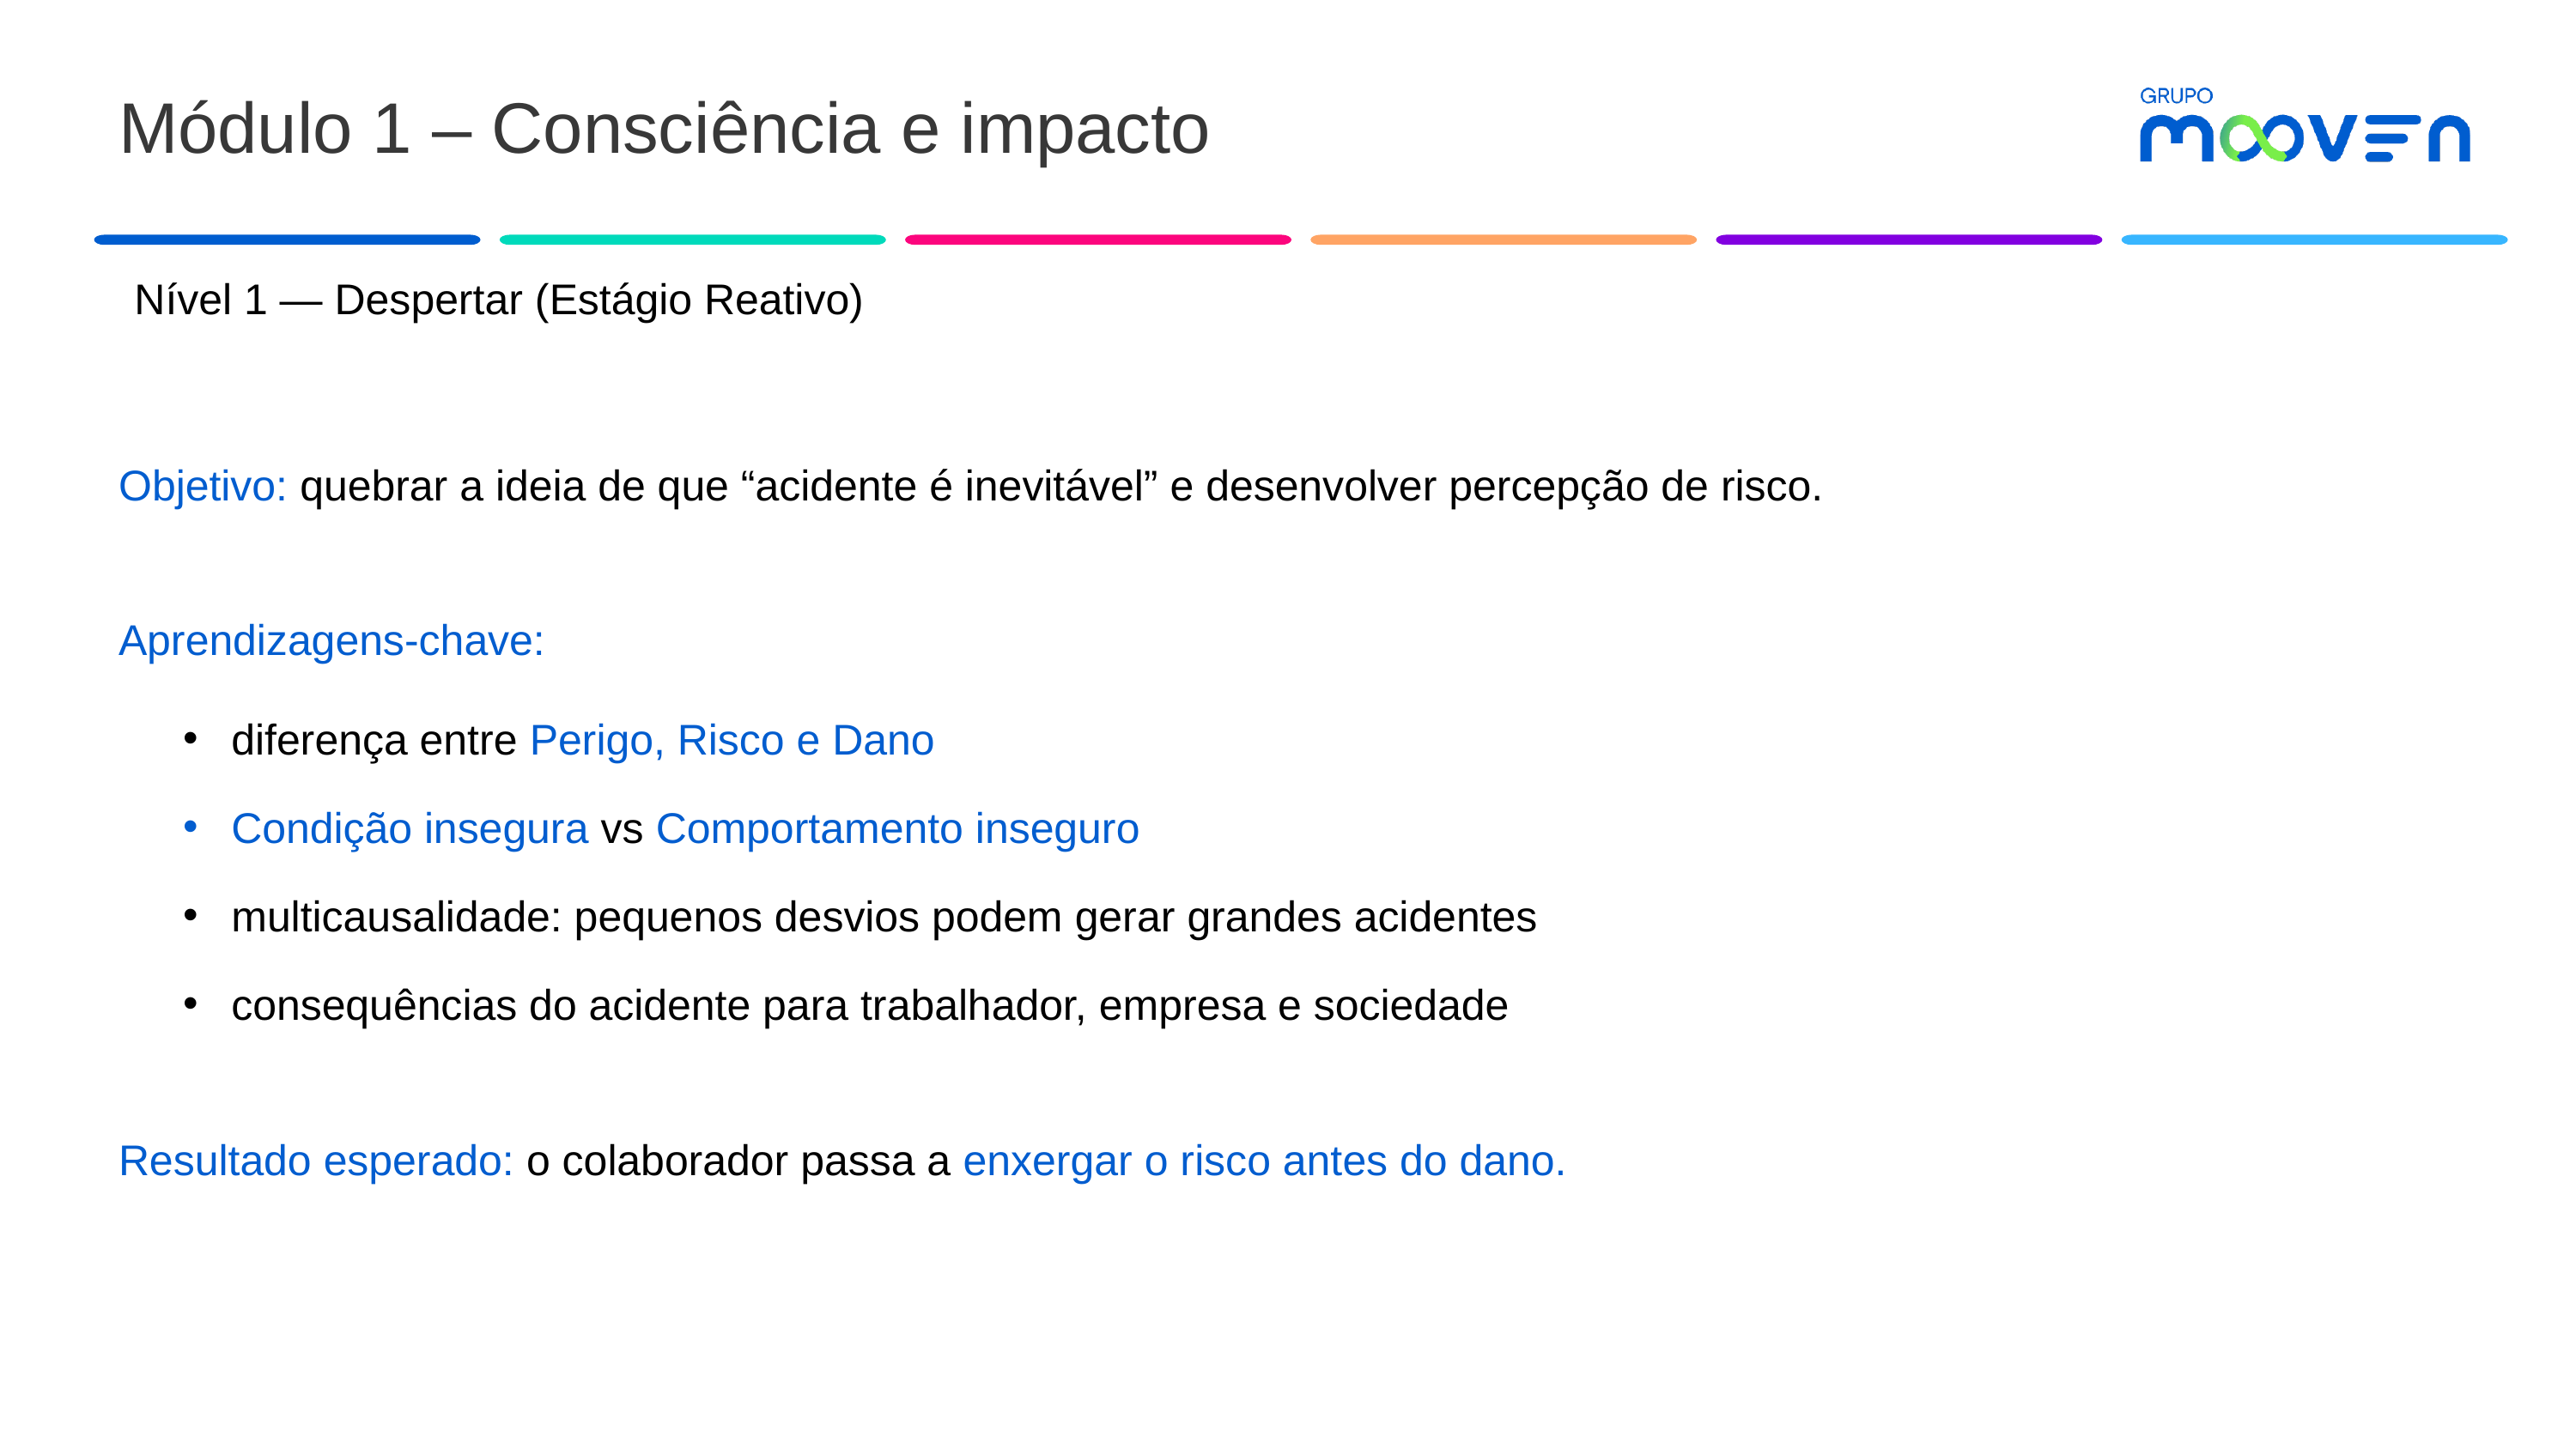

Módulo 1 – Consciência e impacto

Nível 1 — Despertar (Estágio Reativo)
Objetivo: quebrar a ideia de que “acidente é inevitável” e desenvolver percepção de risco.
Aprendizagens-chave:
diferença entre Perigo, Risco e Dano
Condição insegura vs Comportamento inseguro
multicausalidade: pequenos desvios podem gerar grandes acidentes
consequências do acidente para trabalhador, empresa e sociedade
Resultado esperado: o colaborador passa a enxergar o risco antes do dano.